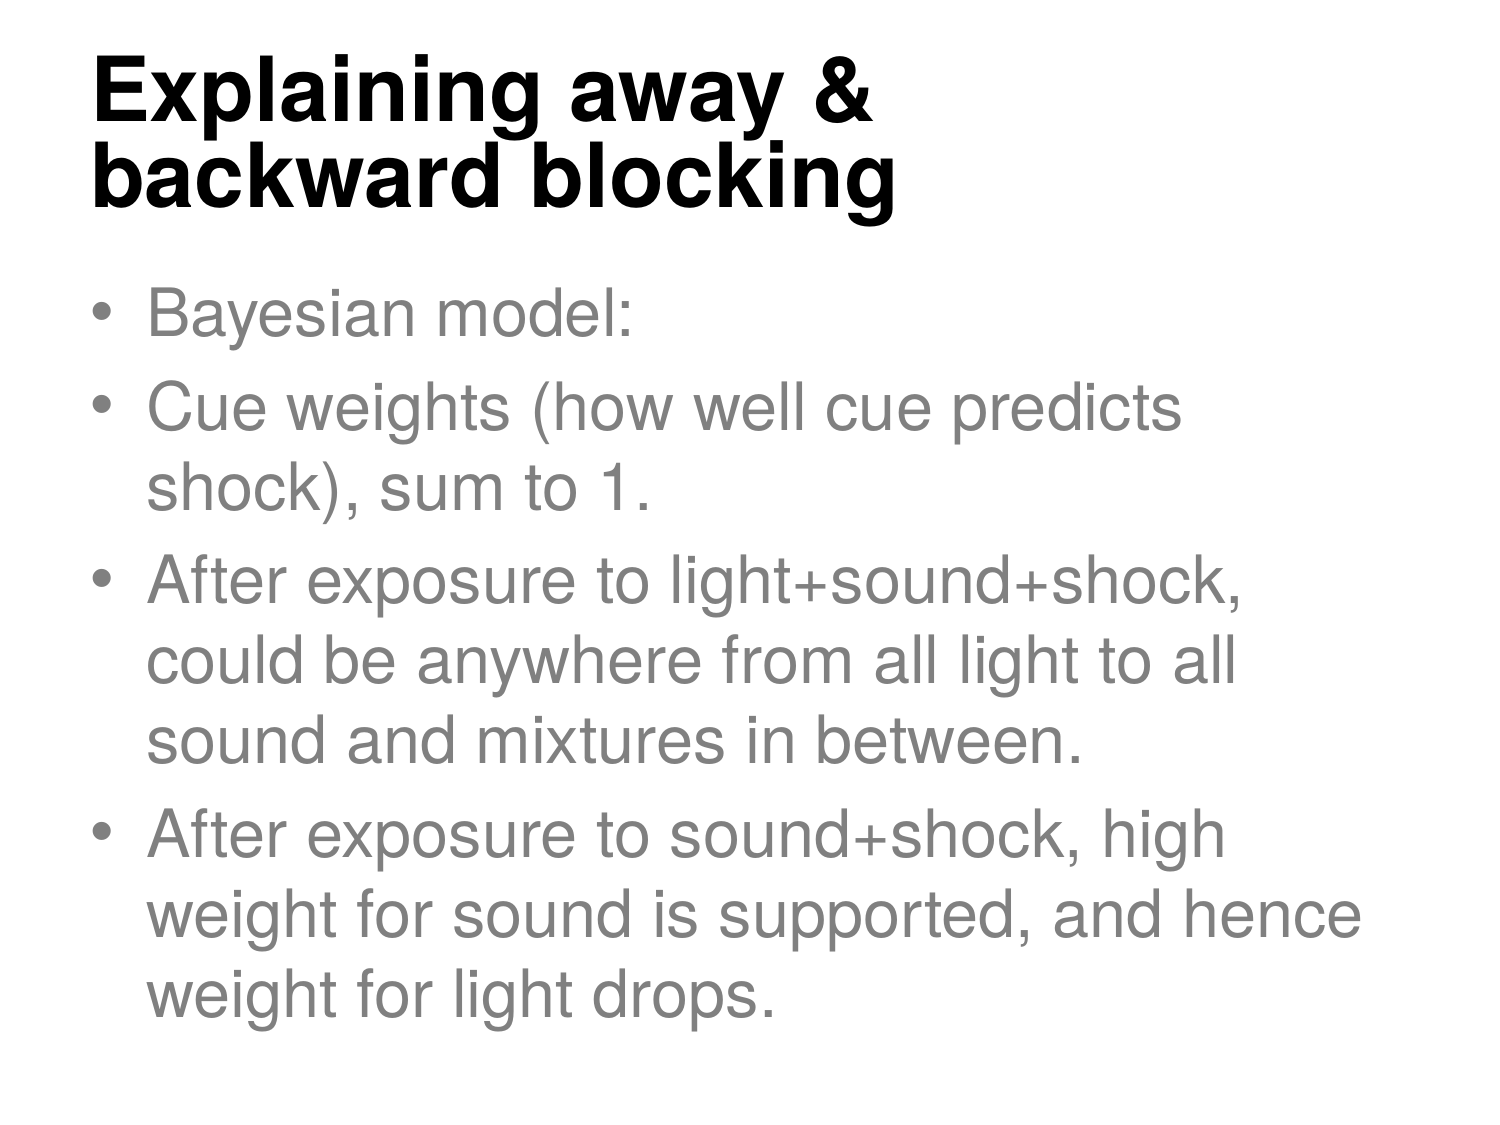

# Explaining away & backward blocking
Bayesian model:
Cue weights (how well cue predicts shock), sum to 1.
After exposure to light+sound+shock, could be anywhere from all light to all sound and mixtures in between.
After exposure to sound+shock, high weight for sound is supported, and hence weight for light drops.